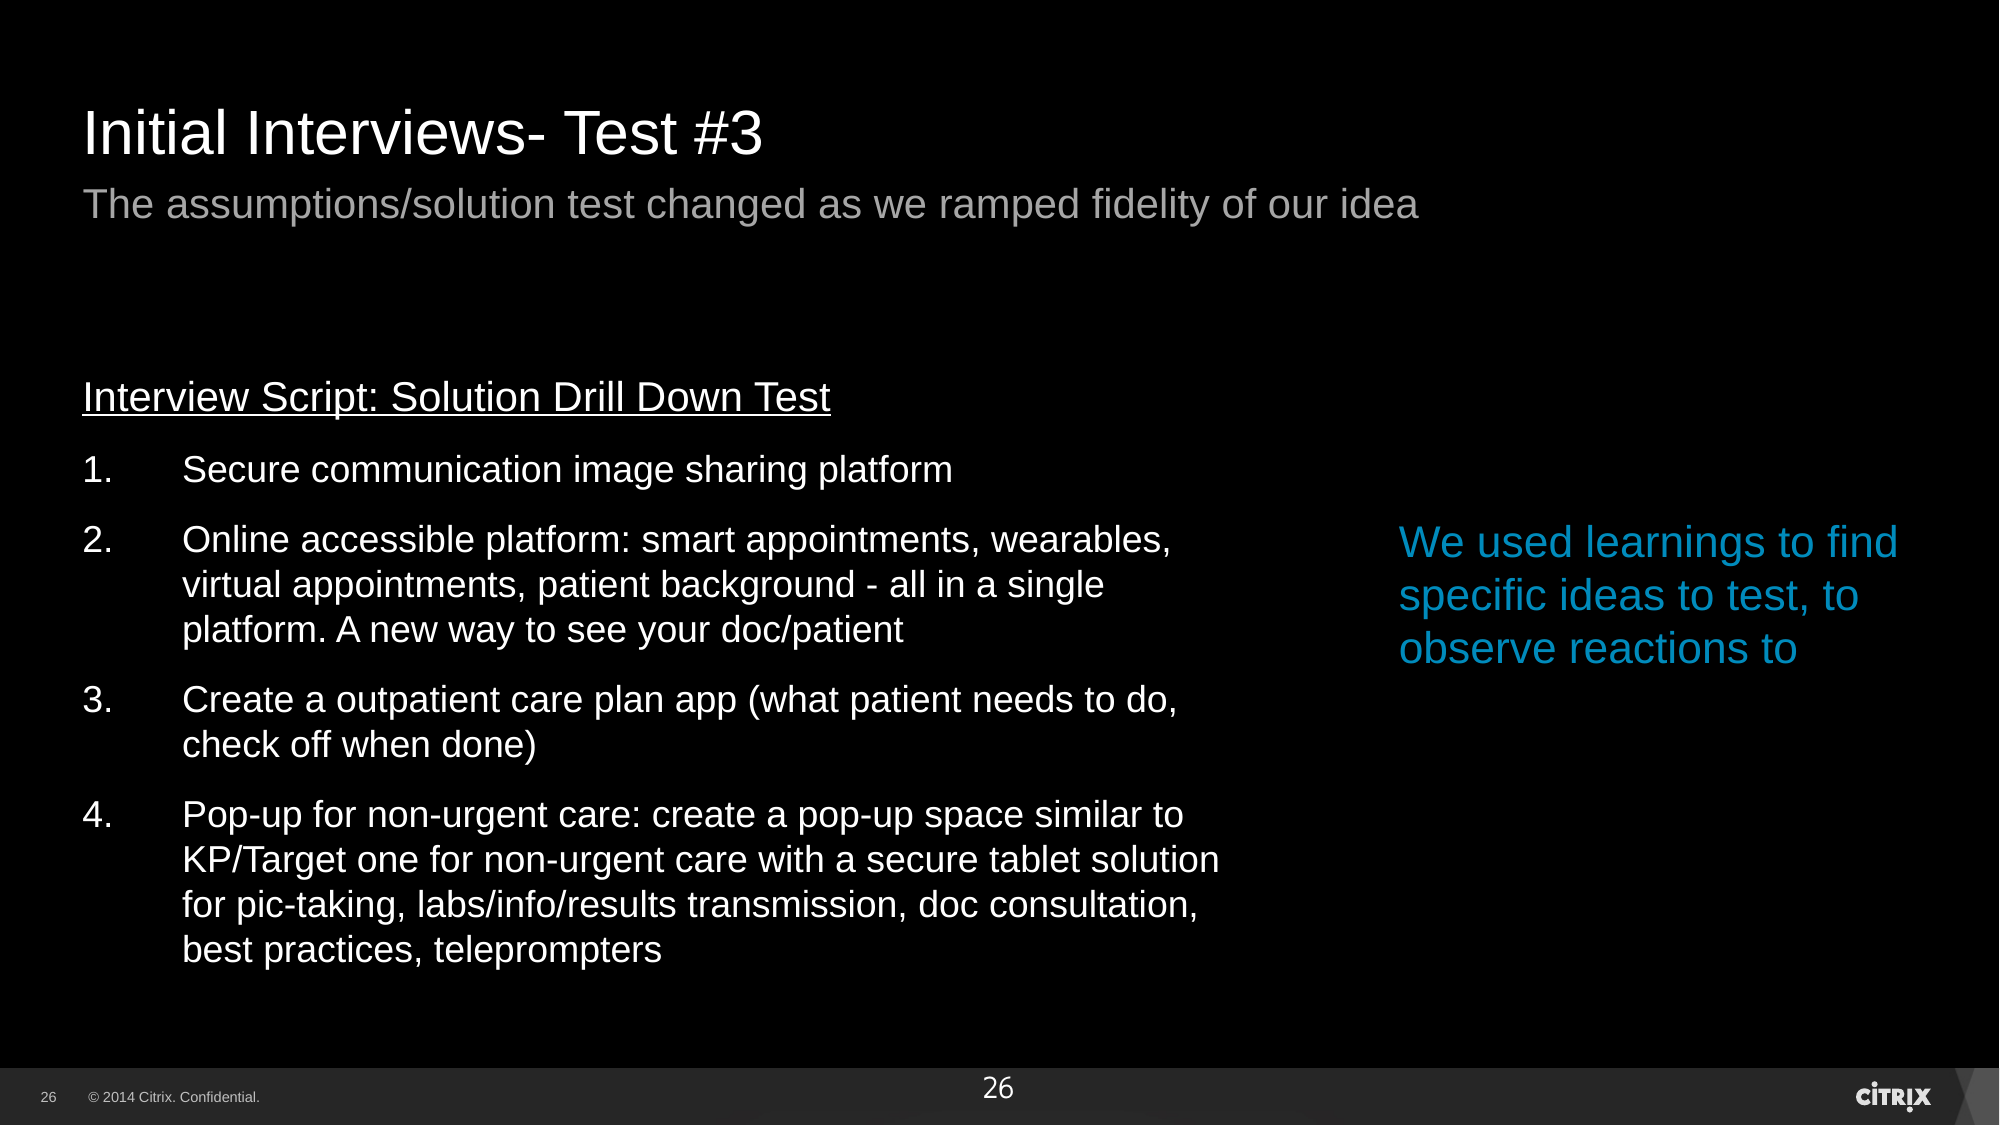

# Initial Interviews- Test #3
The assumptions/solution test changed as we ramped fidelity of our idea
Interview Script: Solution Drill Down Test
Secure communication image sharing platform
Online accessible platform: smart appointments, wearables, virtual appointments, patient background - all in a single platform. A new way to see your doc/patient
Create a outpatient care plan app (what patient needs to do, check off when done)
Pop-up for non-urgent care: create a pop-up space similar to KP/Target one for non-urgent care with a secure tablet solution for pic-taking, labs/info/results transmission, doc consultation, best practices, teleprompters
We used learnings to find specific ideas to test, to observe reactions to

26